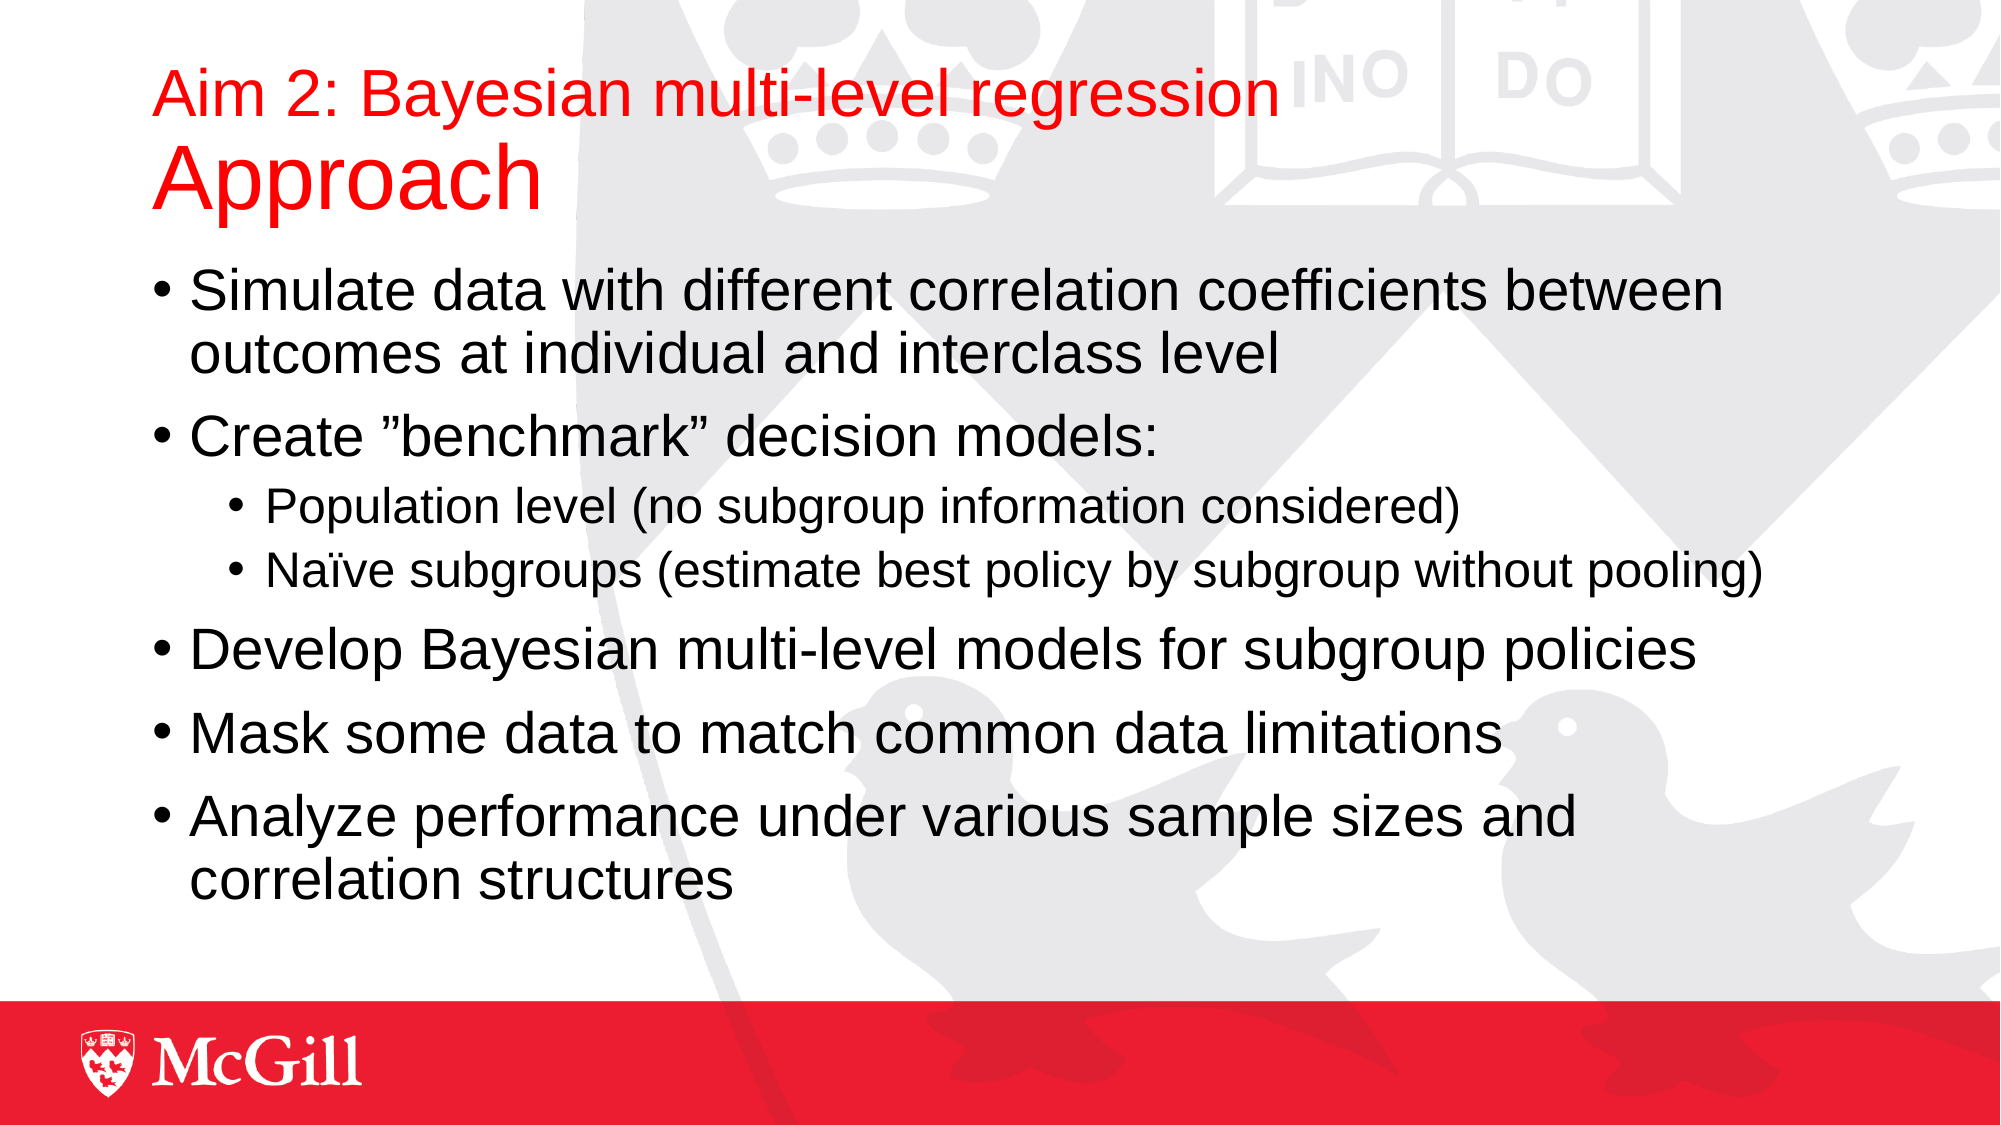

# Aim 2: Bayesian multi-level regression Approach
Simulate data with different correlation coefficients between outcomes at individual and interclass level
Create ”benchmark” decision models:
Population level (no subgroup information considered)
Naïve subgroups (estimate best policy by subgroup without pooling)
Develop Bayesian multi-level models for subgroup policies
Mask some data to match common data limitations
Analyze performance under various sample sizes and correlation structures